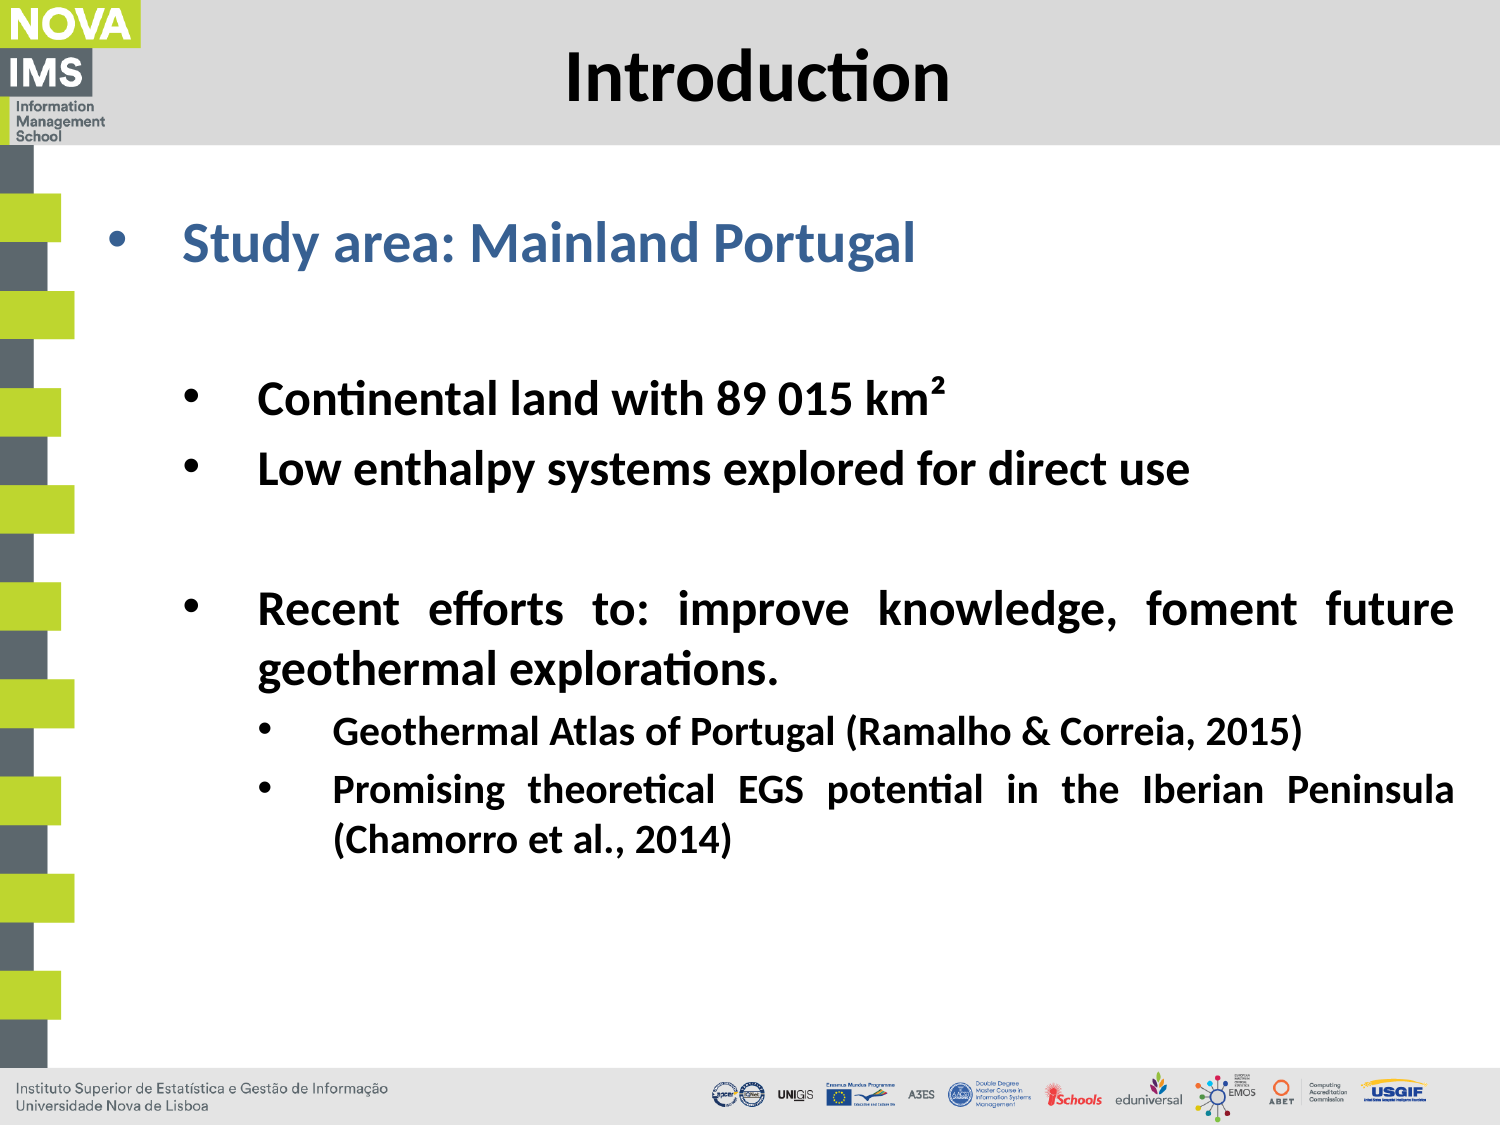

# Introduction
Study area: Mainland Portugal

Continental land with 89 015 km²
Low enthalpy systems explored for direct use

Recent efforts to: improve knowledge, foment future geothermal explorations.
Geothermal Atlas of Portugal (Ramalho & Correia, 2015)
Promising theoretical EGS potential in the Iberian Peninsula (Chamorro et al., 2014)